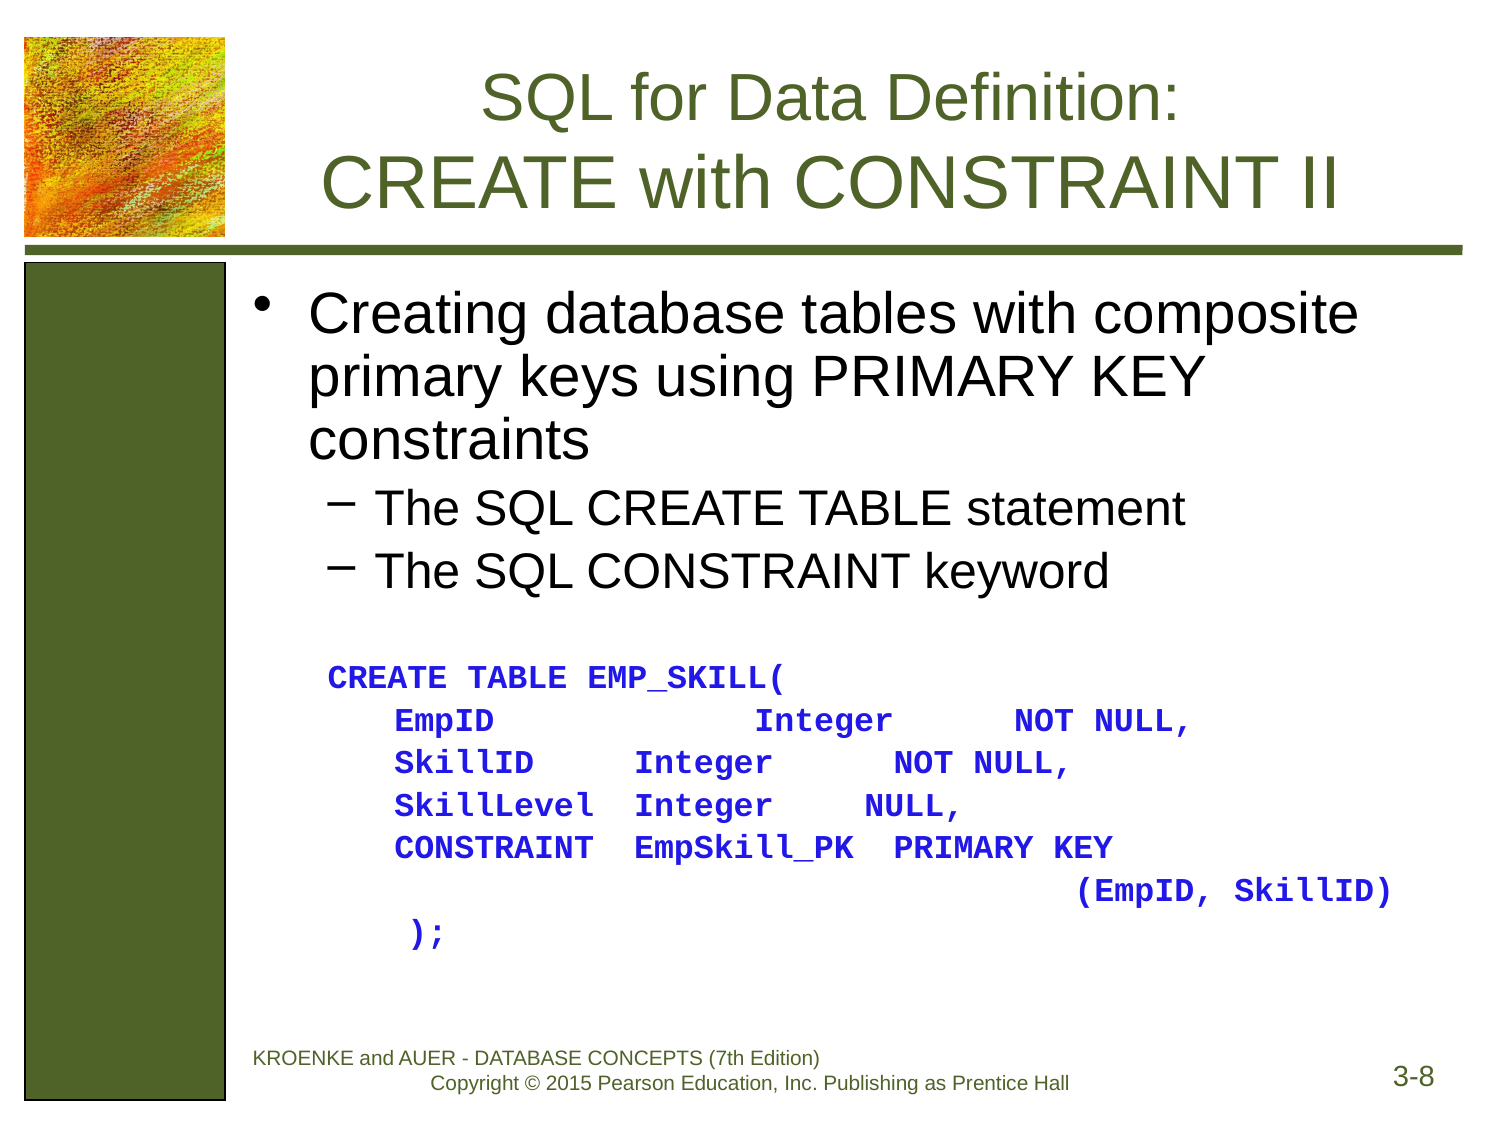

# SQL for Data Definition: CREATE with CONSTRAINT II
Creating database tables with composite primary keys using PRIMARY KEY constraints
The SQL CREATE TABLE statement
The SQL CONSTRAINT keyword

CREATE TABLE EMP_SKILL(
  	 EmpID  	    Integer      NOT NULL,
	 SkillID     Integer      NOT NULL,
	 SkillLevel  Integer	  NULL,
	 CONSTRAINT  EmpSkill_PK  PRIMARY KEY
					     (EmpID, SkillID)
    );

KROENKE and AUER - DATABASE CONCEPTS (7th Edition)                                                                           Copyright © 2015 Pearson Education, Inc. Publishing as Prentice Hall
3-8